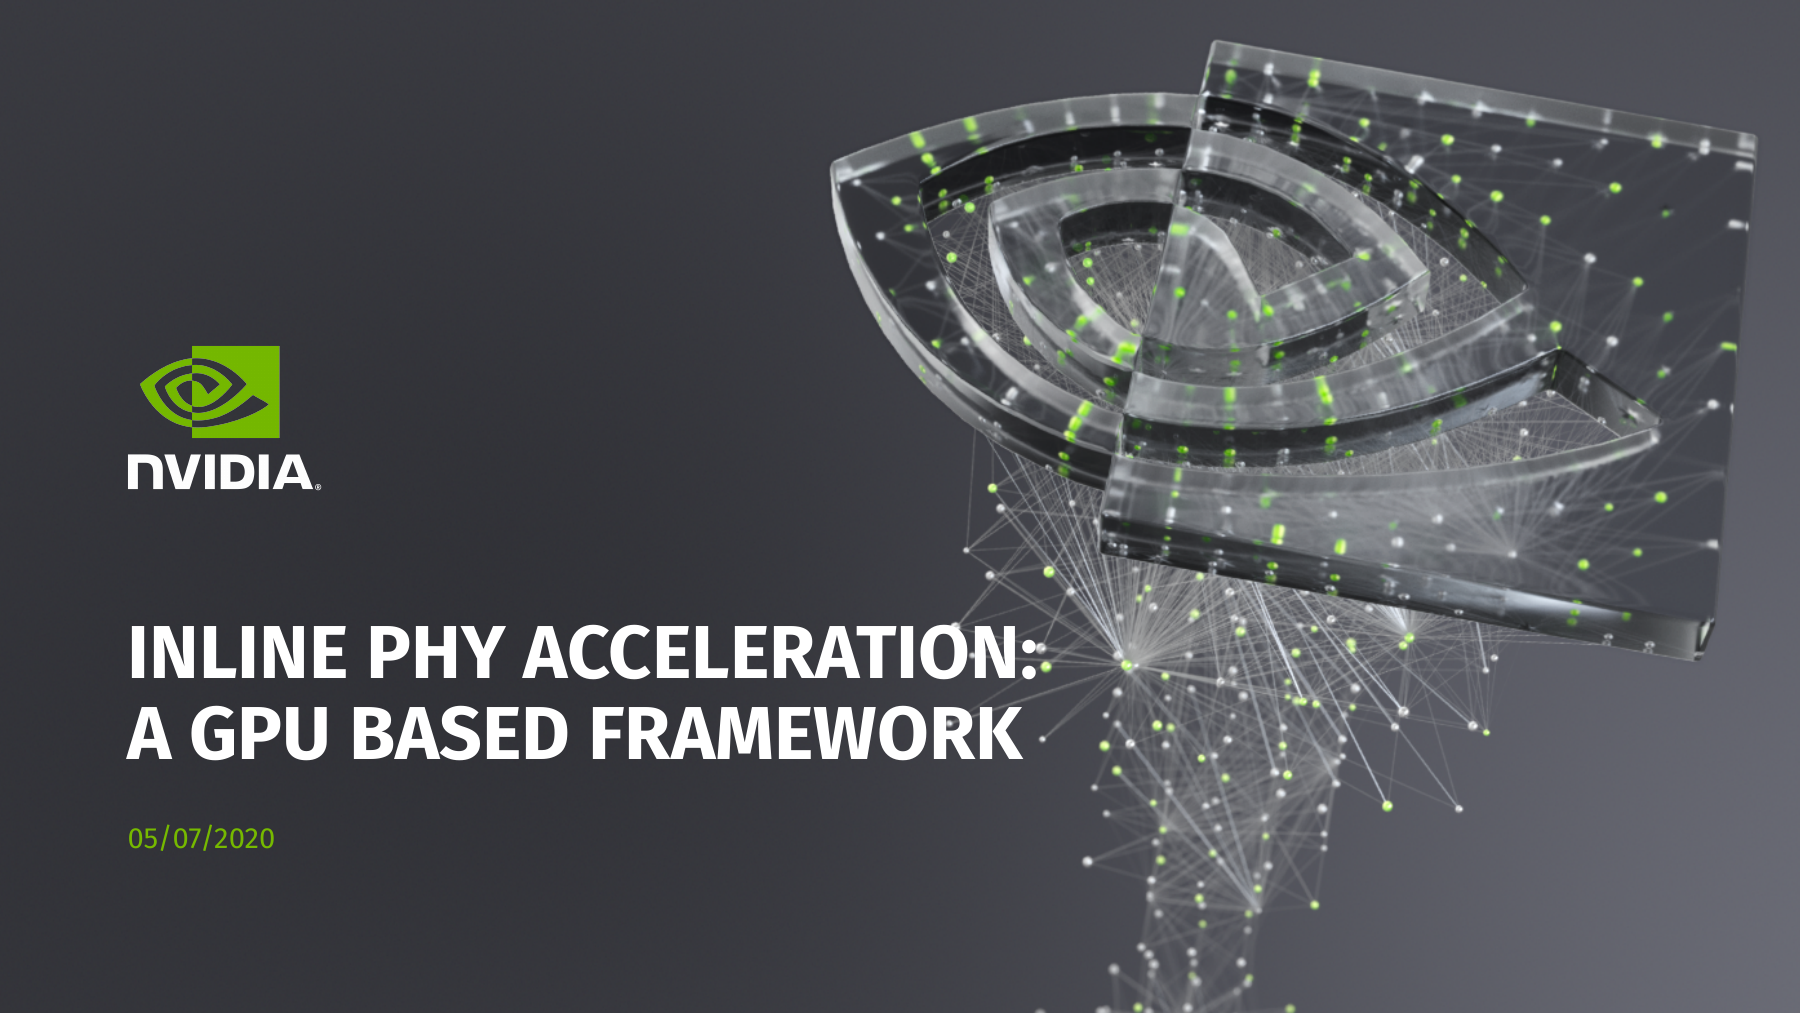

# inline PHY acceleration: a GPU based framework
05/07/2020